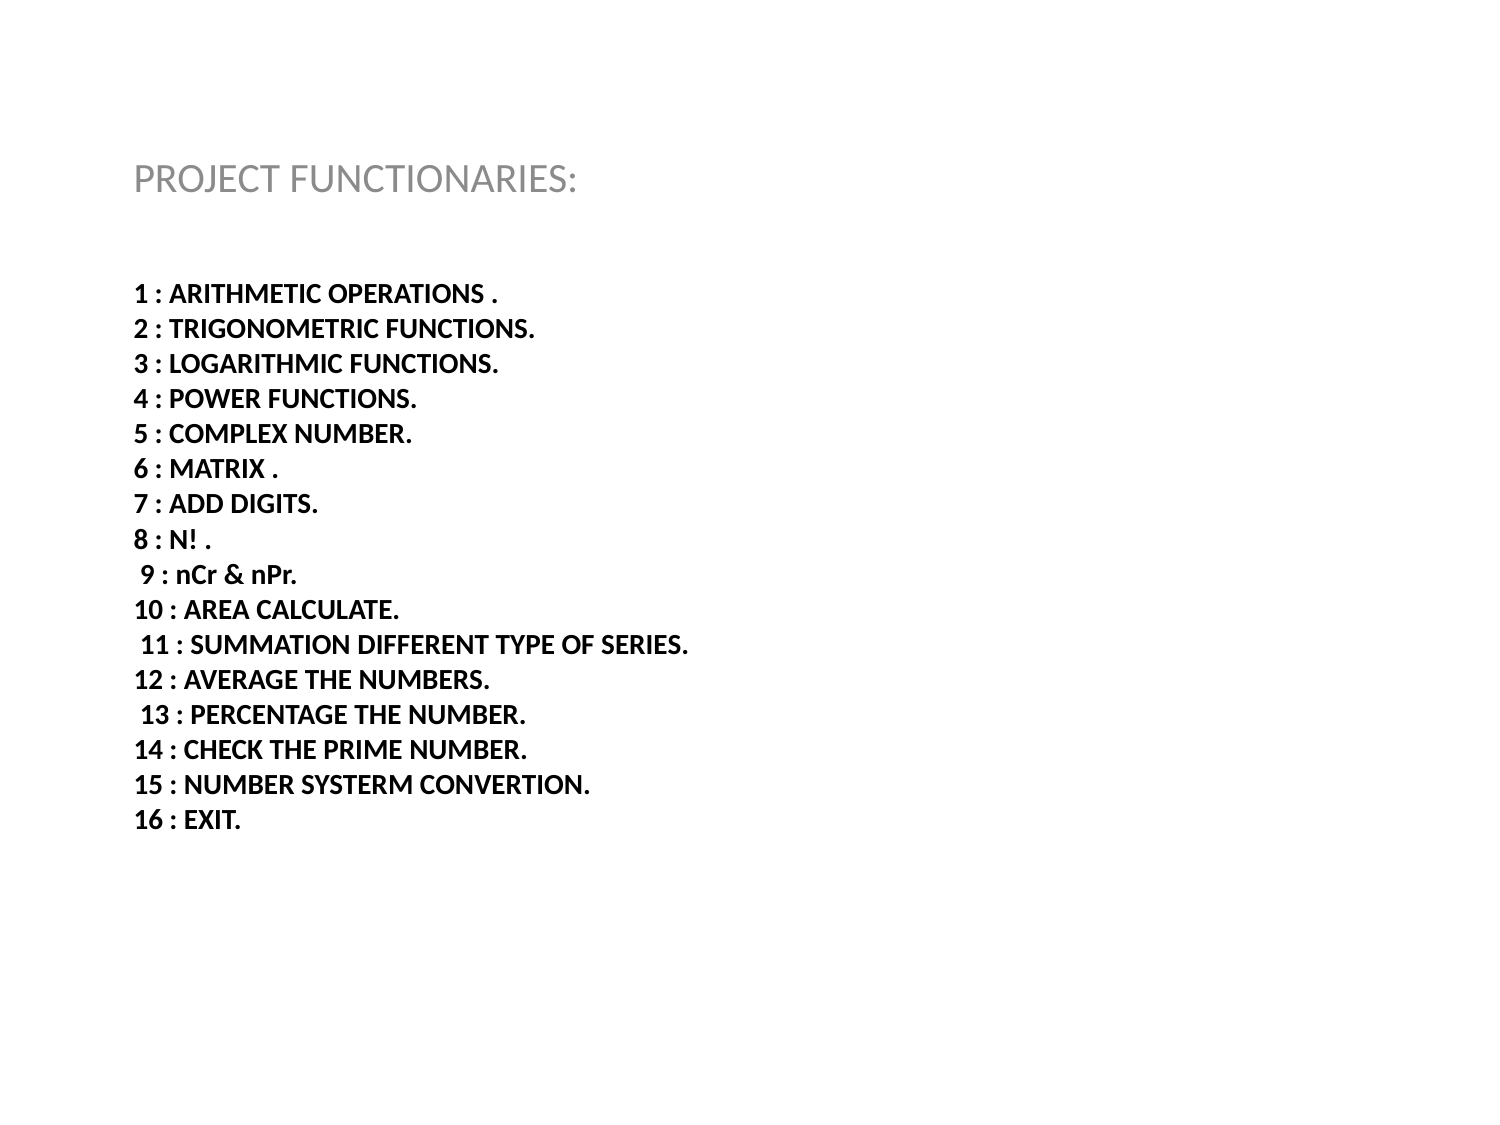

PROJECT FUNCTIONARIES:
# 1 : Arithmetic Operations . 2 : Trigonometric Functions. 3 : Logarithmic Functions. 4 : Power Functions. 5 : complex number. 6 : matrix . 7 : add digits. 8 : n! . 9 : nCr & npr. 10 : area calculate. 11 : summation different type of series. 12 : average the numbers. 13 : percentage the number. 14 : check the prime number. 15 : NUMBER SYSTERM CONVERTION. 16 : Exit.